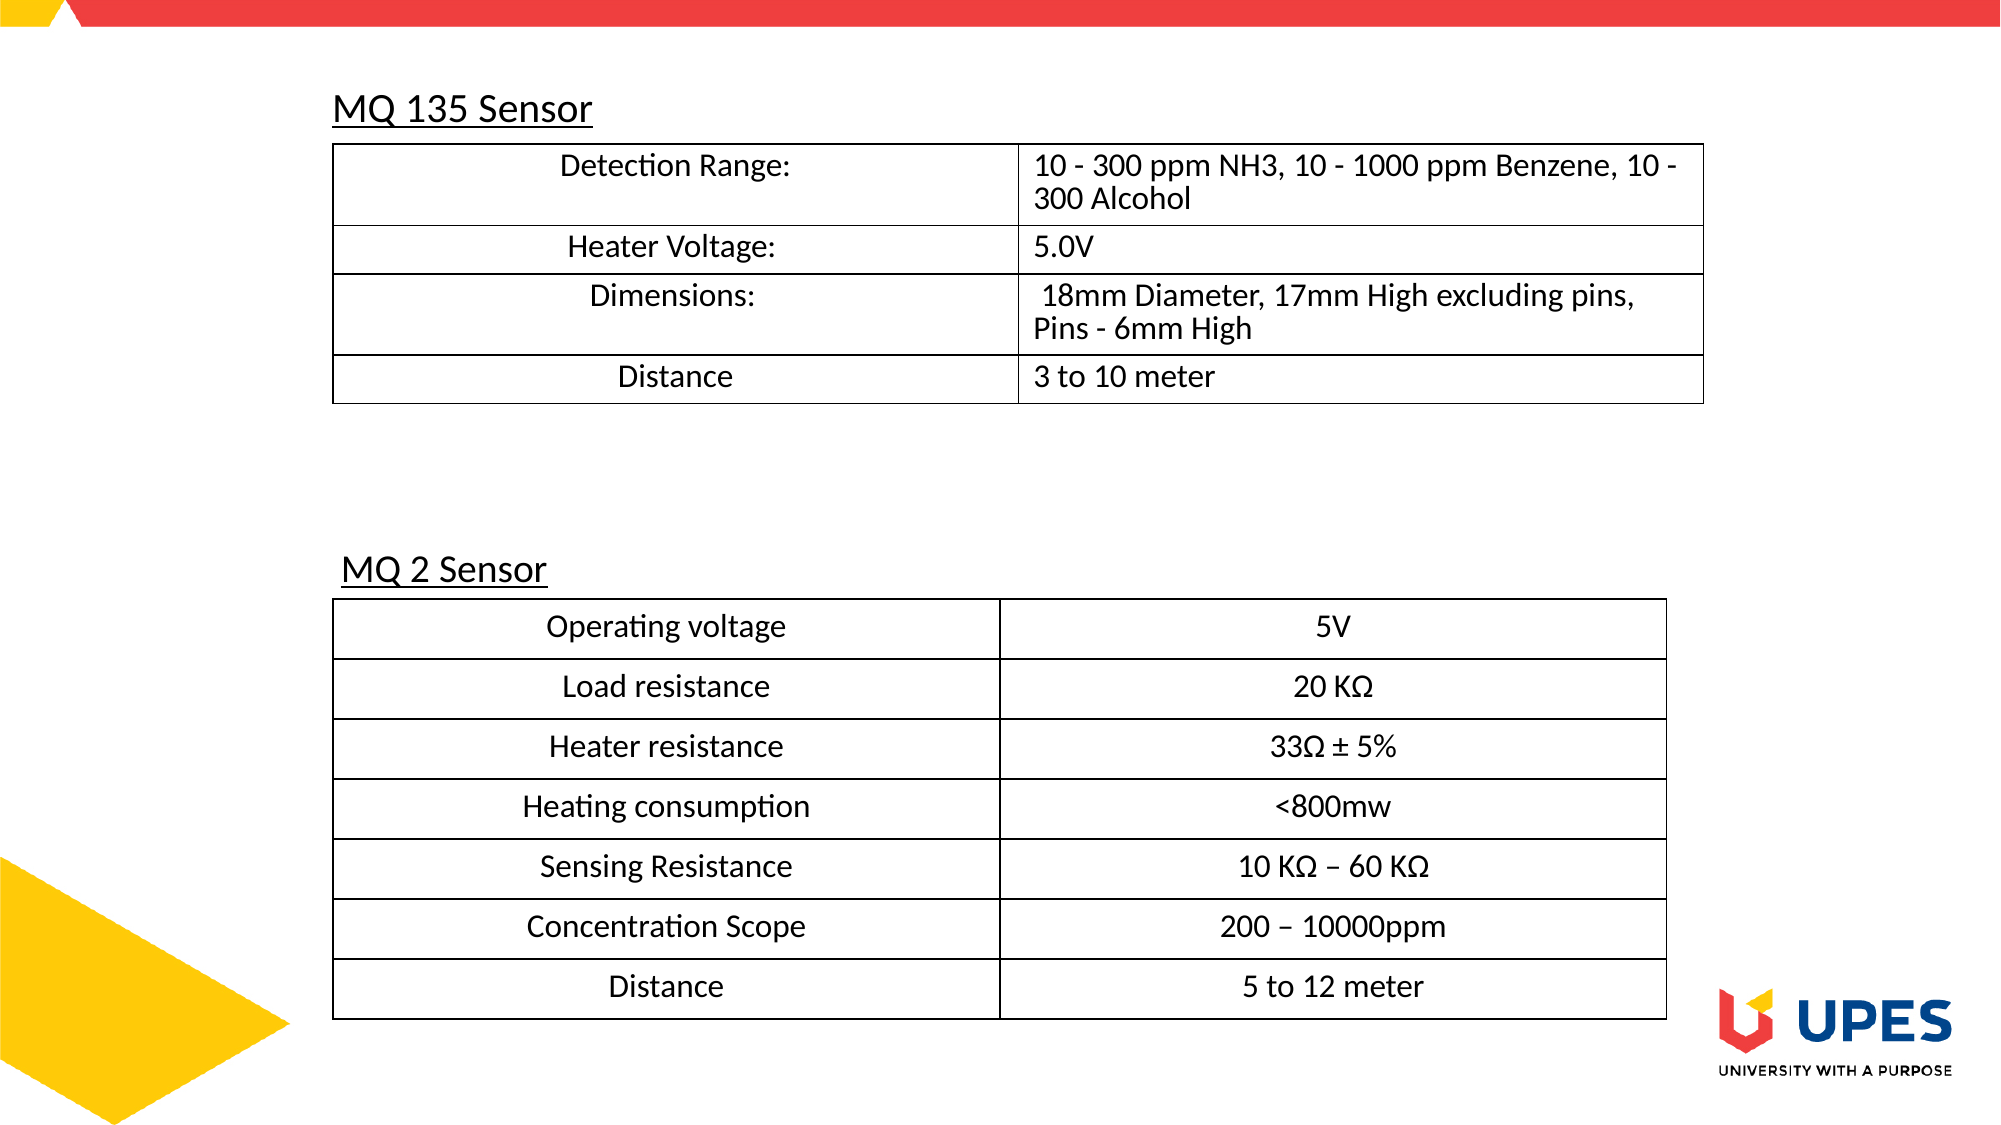

MQ 135 Sensor
| Detection Range: | 10 - 300 ppm NH3, 10 - 1000 ppm Benzene, 10 - 300 Alcohol |
| --- | --- |
| Heater Voltage: | 5.0V |
| Dimensions: | 18mm Diameter, 17mm High excluding pins, Pins - 6mm High |
| Distance | 3 to 10 meter |
MQ 2 Sensor
| Operating voltage | 5V |
| --- | --- |
| Load resistance | 20 KΩ |
| Heater resistance | 33Ω ± 5% |
| Heating consumption | <800mw |
| Sensing Resistance | 10 KΩ – 60 KΩ |
| Concentration Scope | 200 – 10000ppm |
| Distance | 5 to 12 meter |